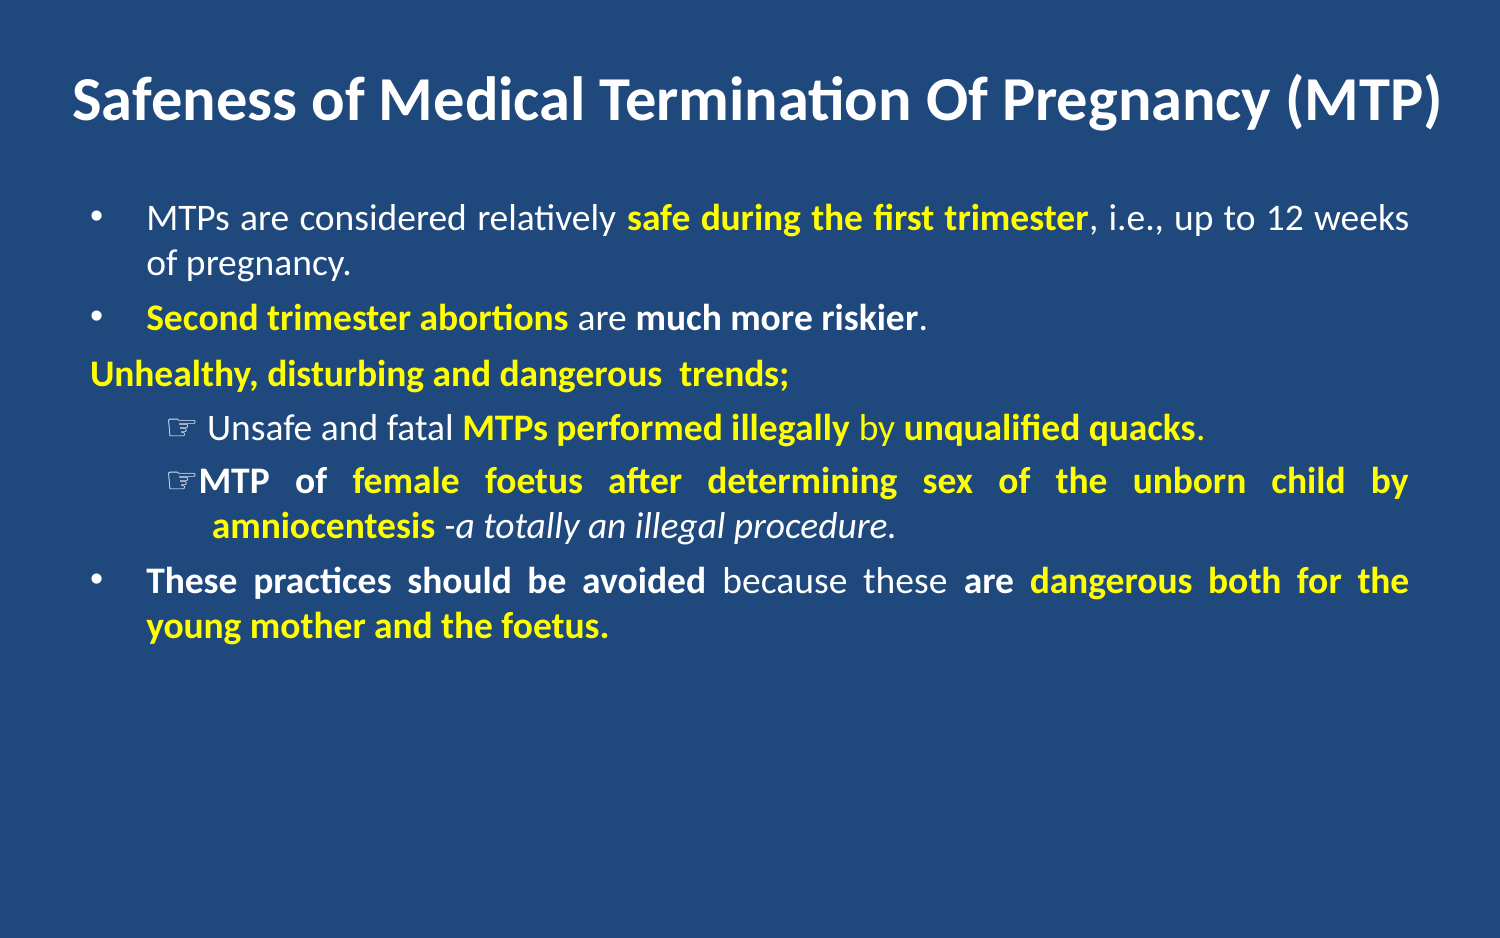

# Safeness of Medical Termination Of Pregnancy (MTP)
MTPs are considered relatively safe during the first trimester, i.e., up to 12 weeks of pregnancy.
Second trimester abortions are much more riskier.
Unhealthy, disturbing and dangerous  trends;
☞ Unsafe and fatal MTPs performed illegally by unqualified quacks.
☞MTP of female foetus after determining sex of the unborn child by amniocentesis -a totally an illegal procedure.
These practices should be avoided because these are dangerous both for the young mother and the foetus.